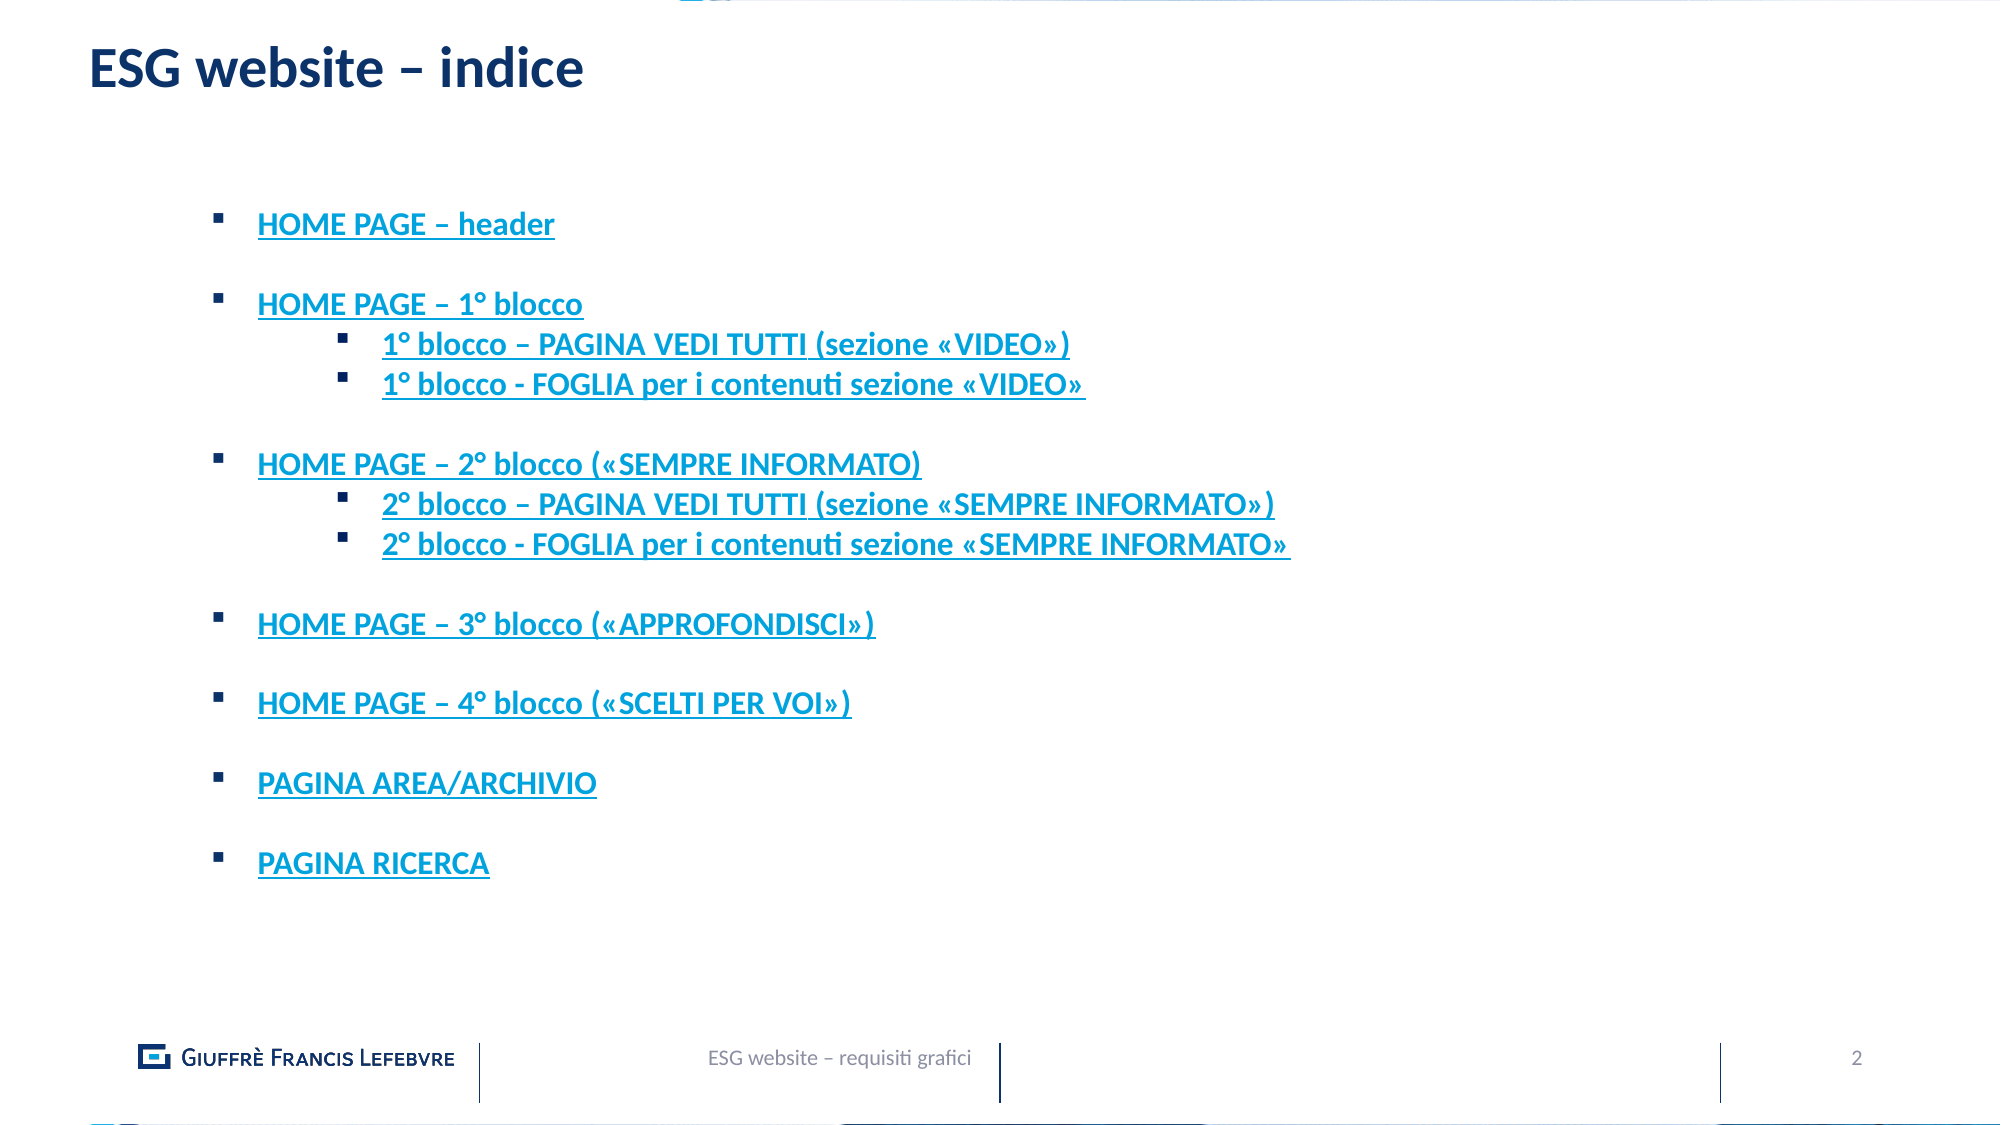

ESG website – indice
HOME PAGE – header

HOME PAGE – 1° blocco
1° blocco – PAGINA VEDI TUTTI (sezione «VIDEO»)
1° blocco - FOGLIA per i contenuti sezione «VIDEO»

HOME PAGE – 2° blocco («SEMPRE INFORMATO)
2° blocco – PAGINA VEDI TUTTI (sezione «SEMPRE INFORMATO»)
2° blocco - FOGLIA per i contenuti sezione «SEMPRE INFORMATO»

HOME PAGE – 3° blocco («APPROFONDISCI»)

HOME PAGE – 4° blocco («SCELTI PER VOI»)

PAGINA AREA/ARCHIVIO

PAGINA RICERCA
ESG website – requisiti grafici
2